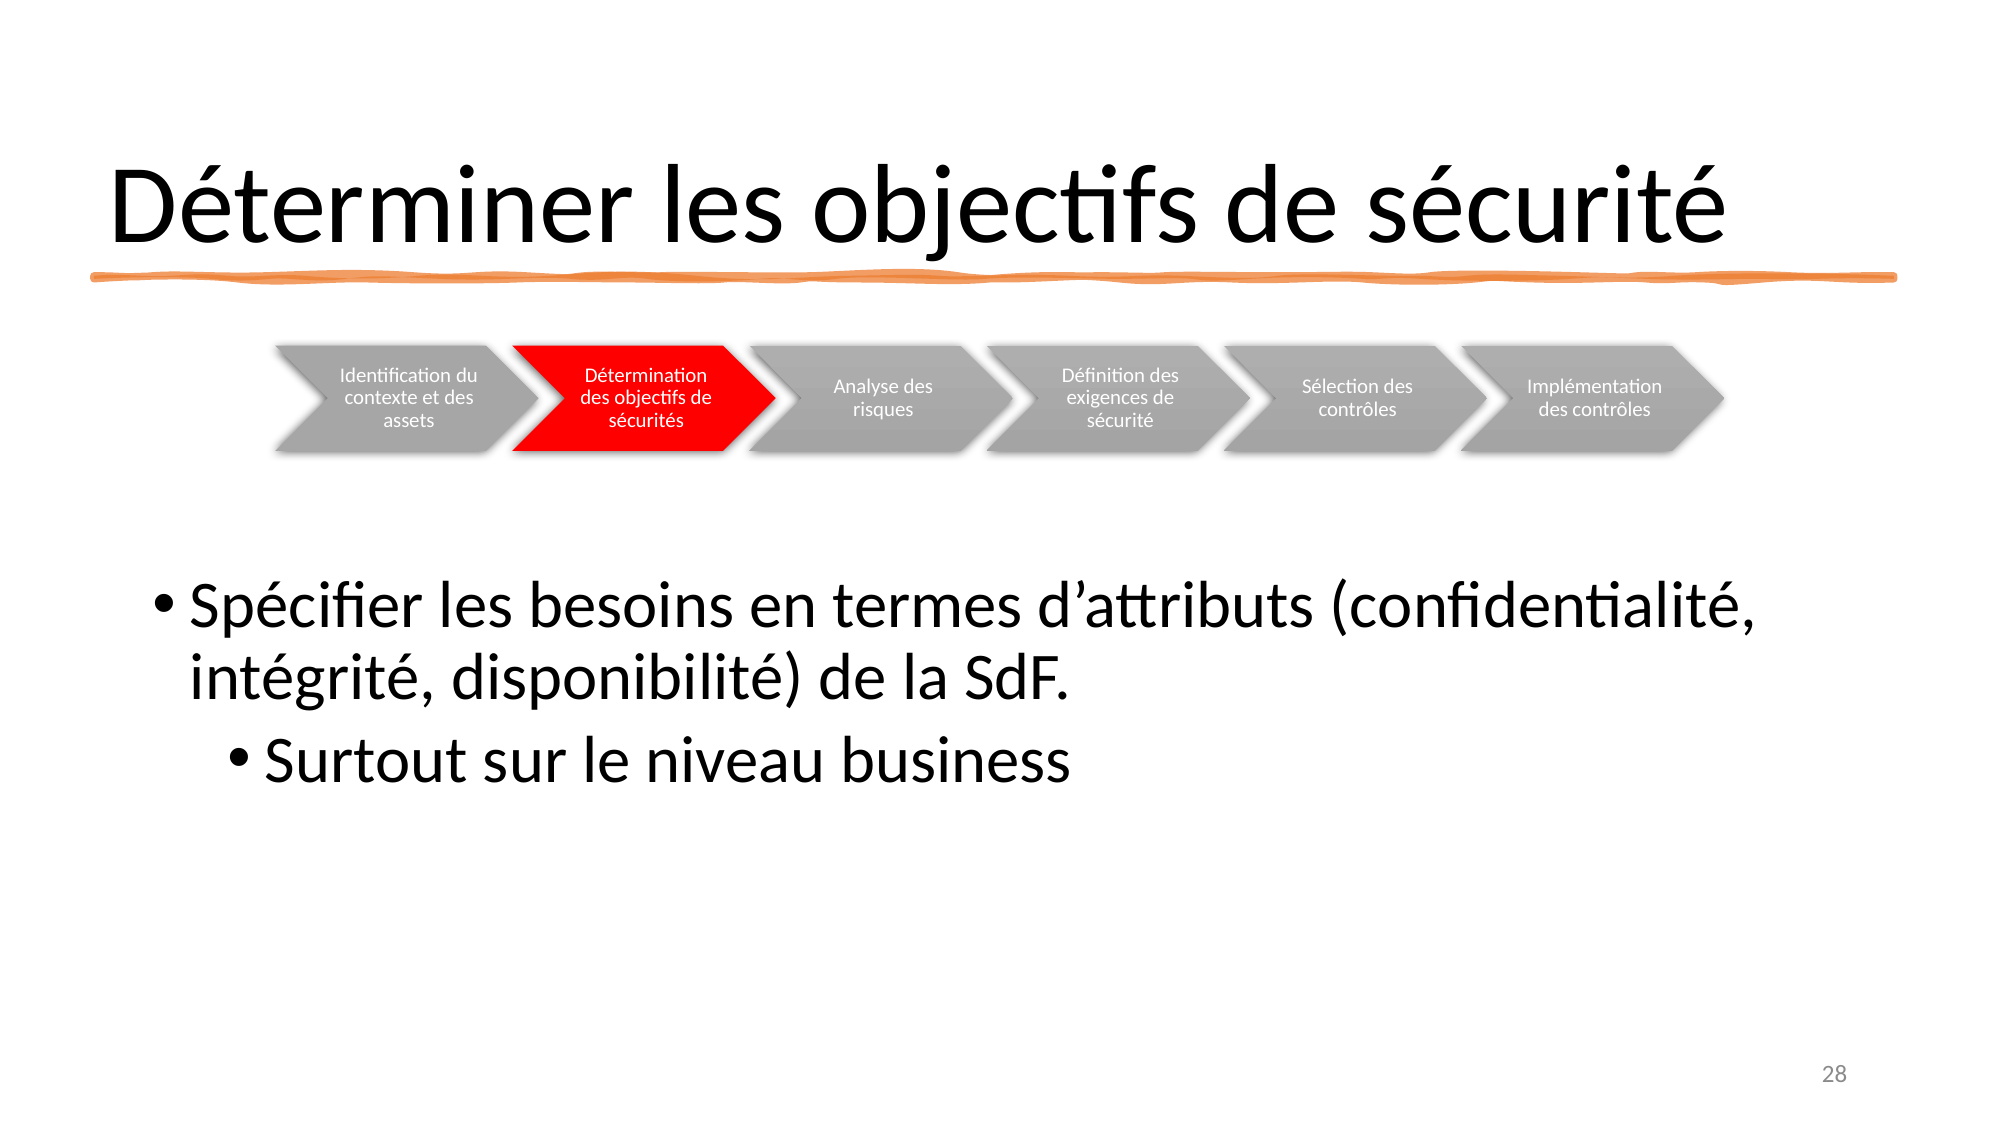

# Déterminer les objectifs de sécurité
Identification du contexte et des assets
Détermination des objectifs de sécurités
Analyse des risques
Définition des exigences de sécurité
Sélection des contrôles
Implémentation des contrôles

Spécifier les besoins en termes d’attributs (confidentialité, intégrité, disponibilité) de la SdF.
Surtout sur le niveau business
28